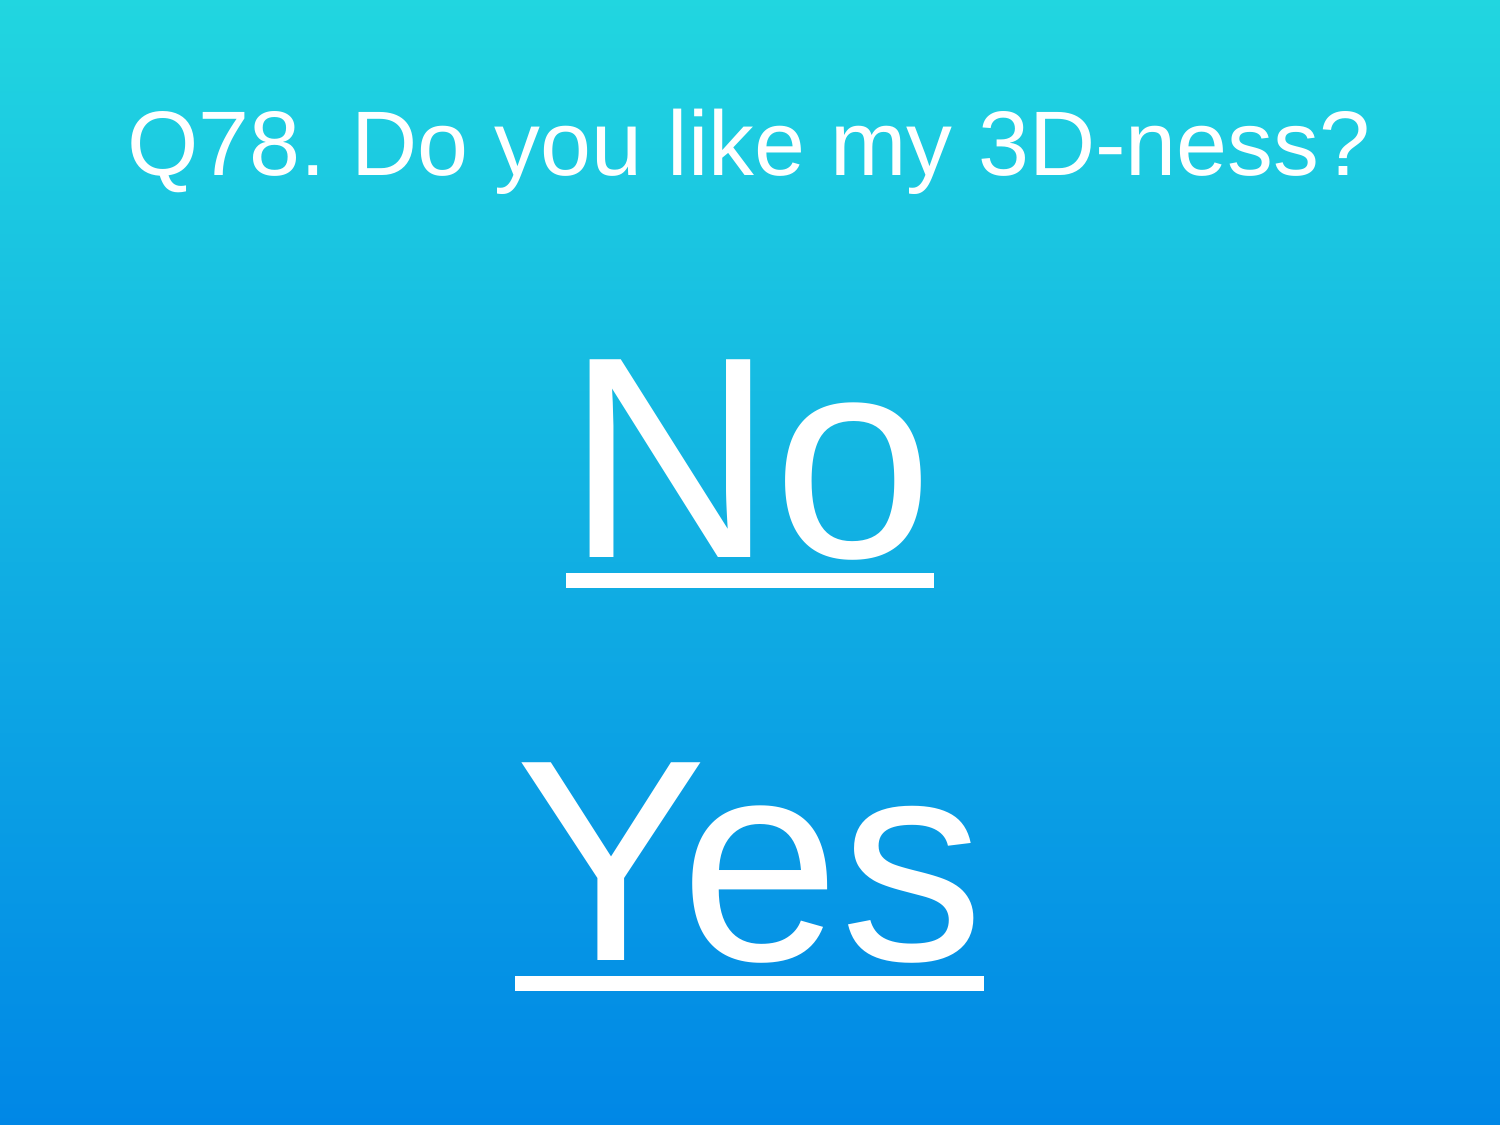

# Q78. Do you like my 3D-ness?
No
Yes